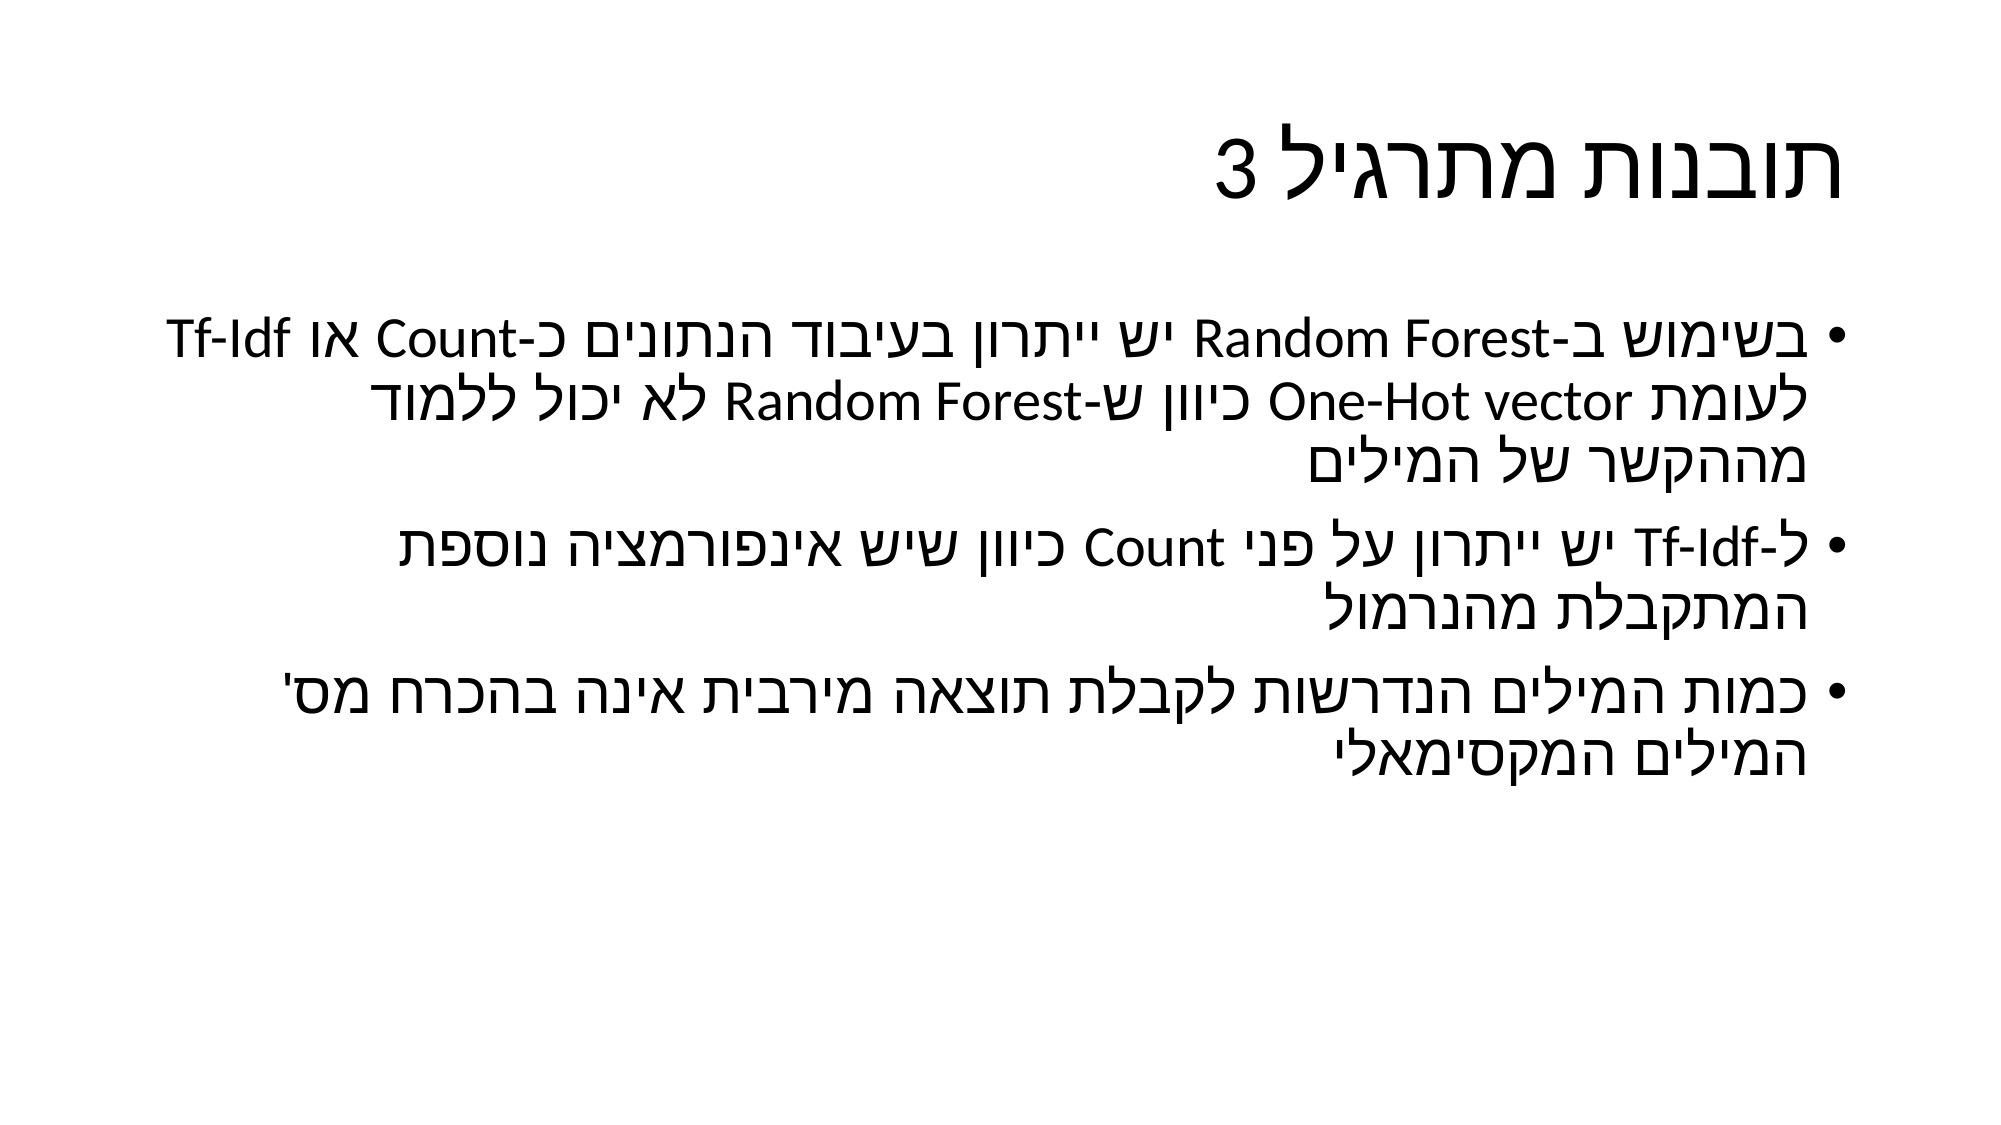

# תובנות מתרגיל 3
בשימוש ב-Random Forest יש ייתרון בעיבוד הנתונים כ-Count או Tf-Idf לעומת One-Hot vector כיוון ש-Random Forest לא יכול ללמוד מההקשר של המילים
ל-Tf-Idf יש ייתרון על פני Count כיוון שיש אינפורמציה נוספת המתקבלת מהנרמול
כמות המילים הנדרשות לקבלת תוצאה מירבית אינה בהכרח מס' המילים המקסימאלי